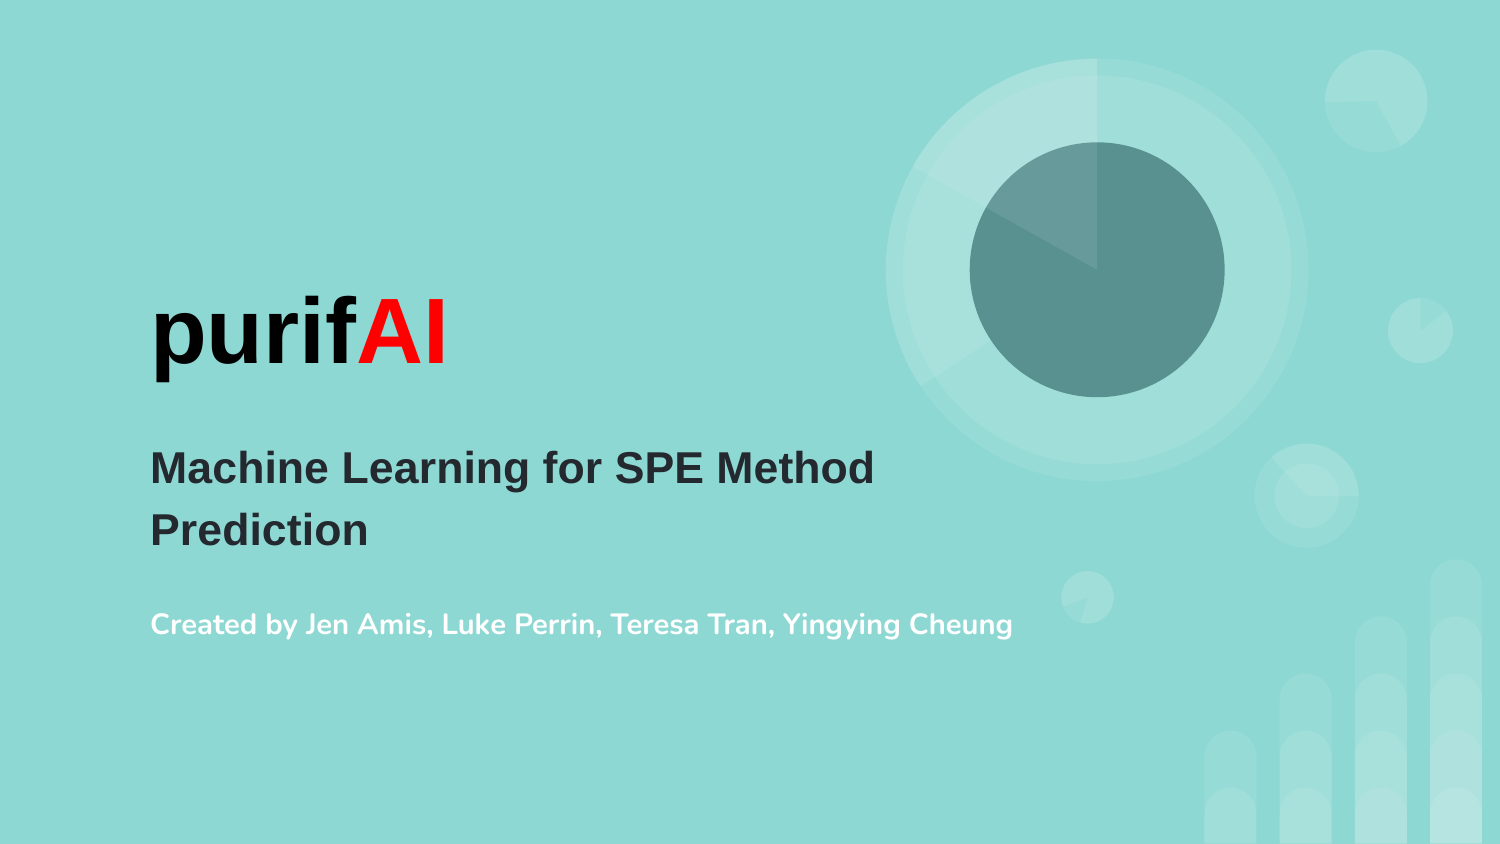

# purifAI
Machine Learning for SPE Method Prediction

Created by Jen Amis, Luke Perrin, Teresa Tran, Yingying Cheung